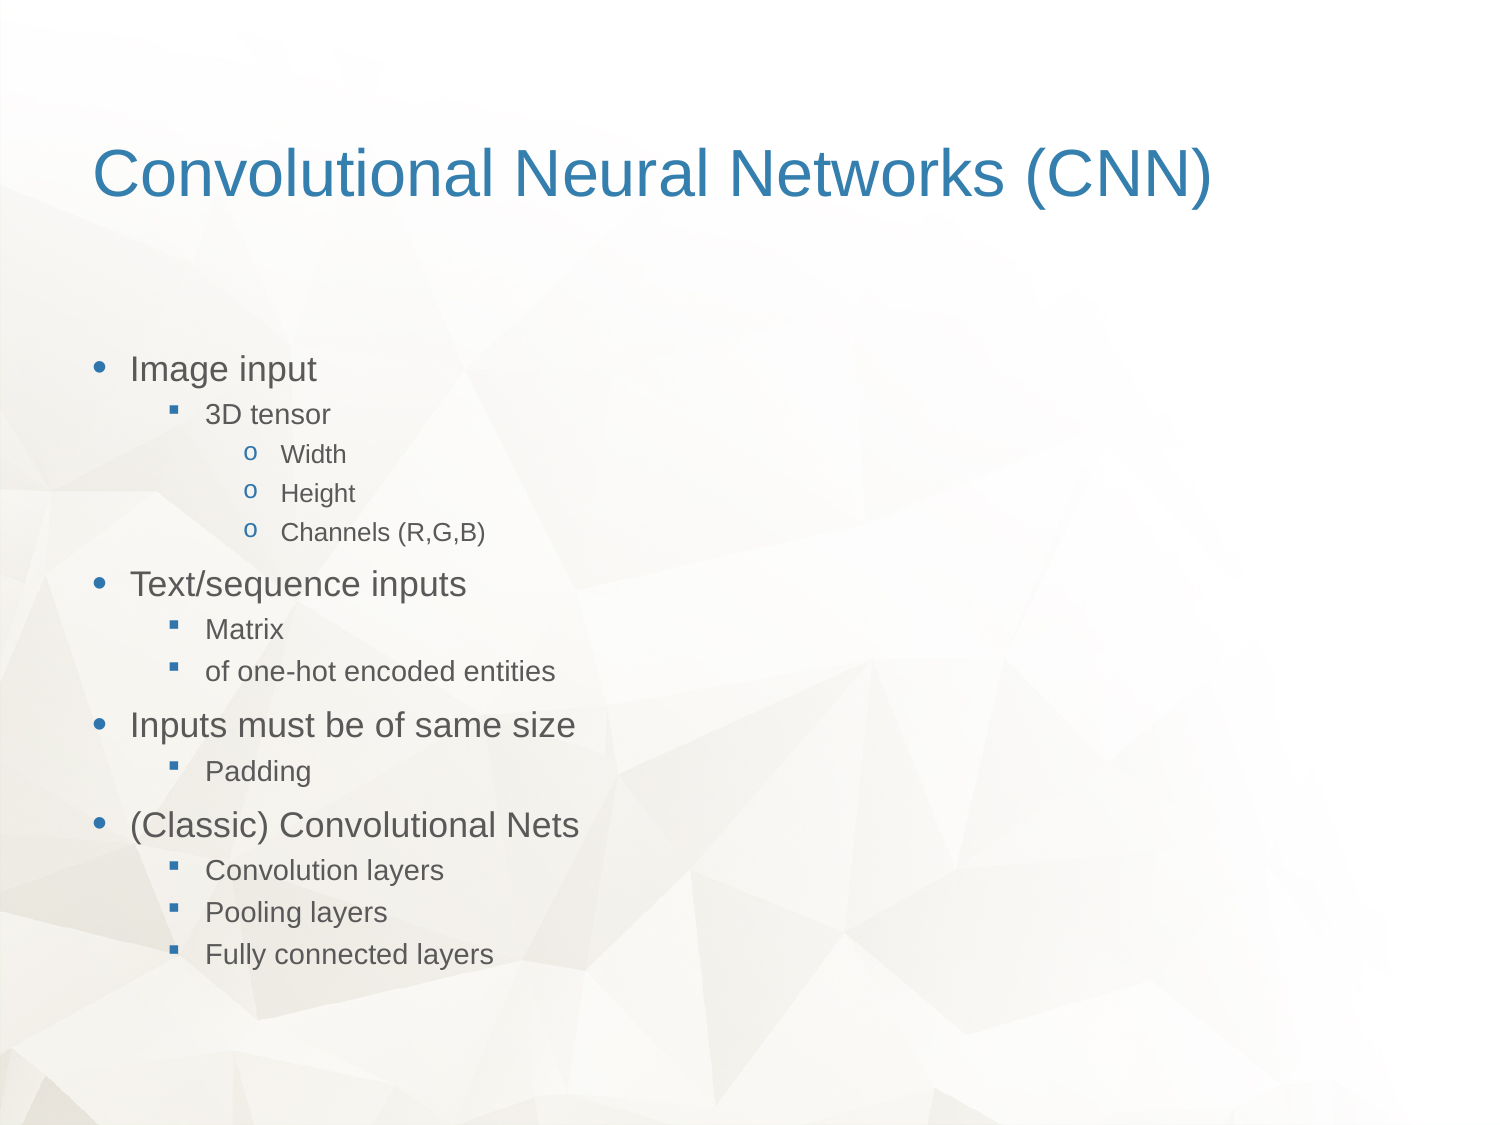

# Convolutional Neural Networks (CNN)
Image input
3D tensor
Width
Height
Channels (R,G,B)
Text/sequence inputs
Matrix
of one-hot encoded entities
Inputs must be of same size
Padding
(Classic) Convolutional Nets
Convolution layers
Pooling layers
Fully connected layers